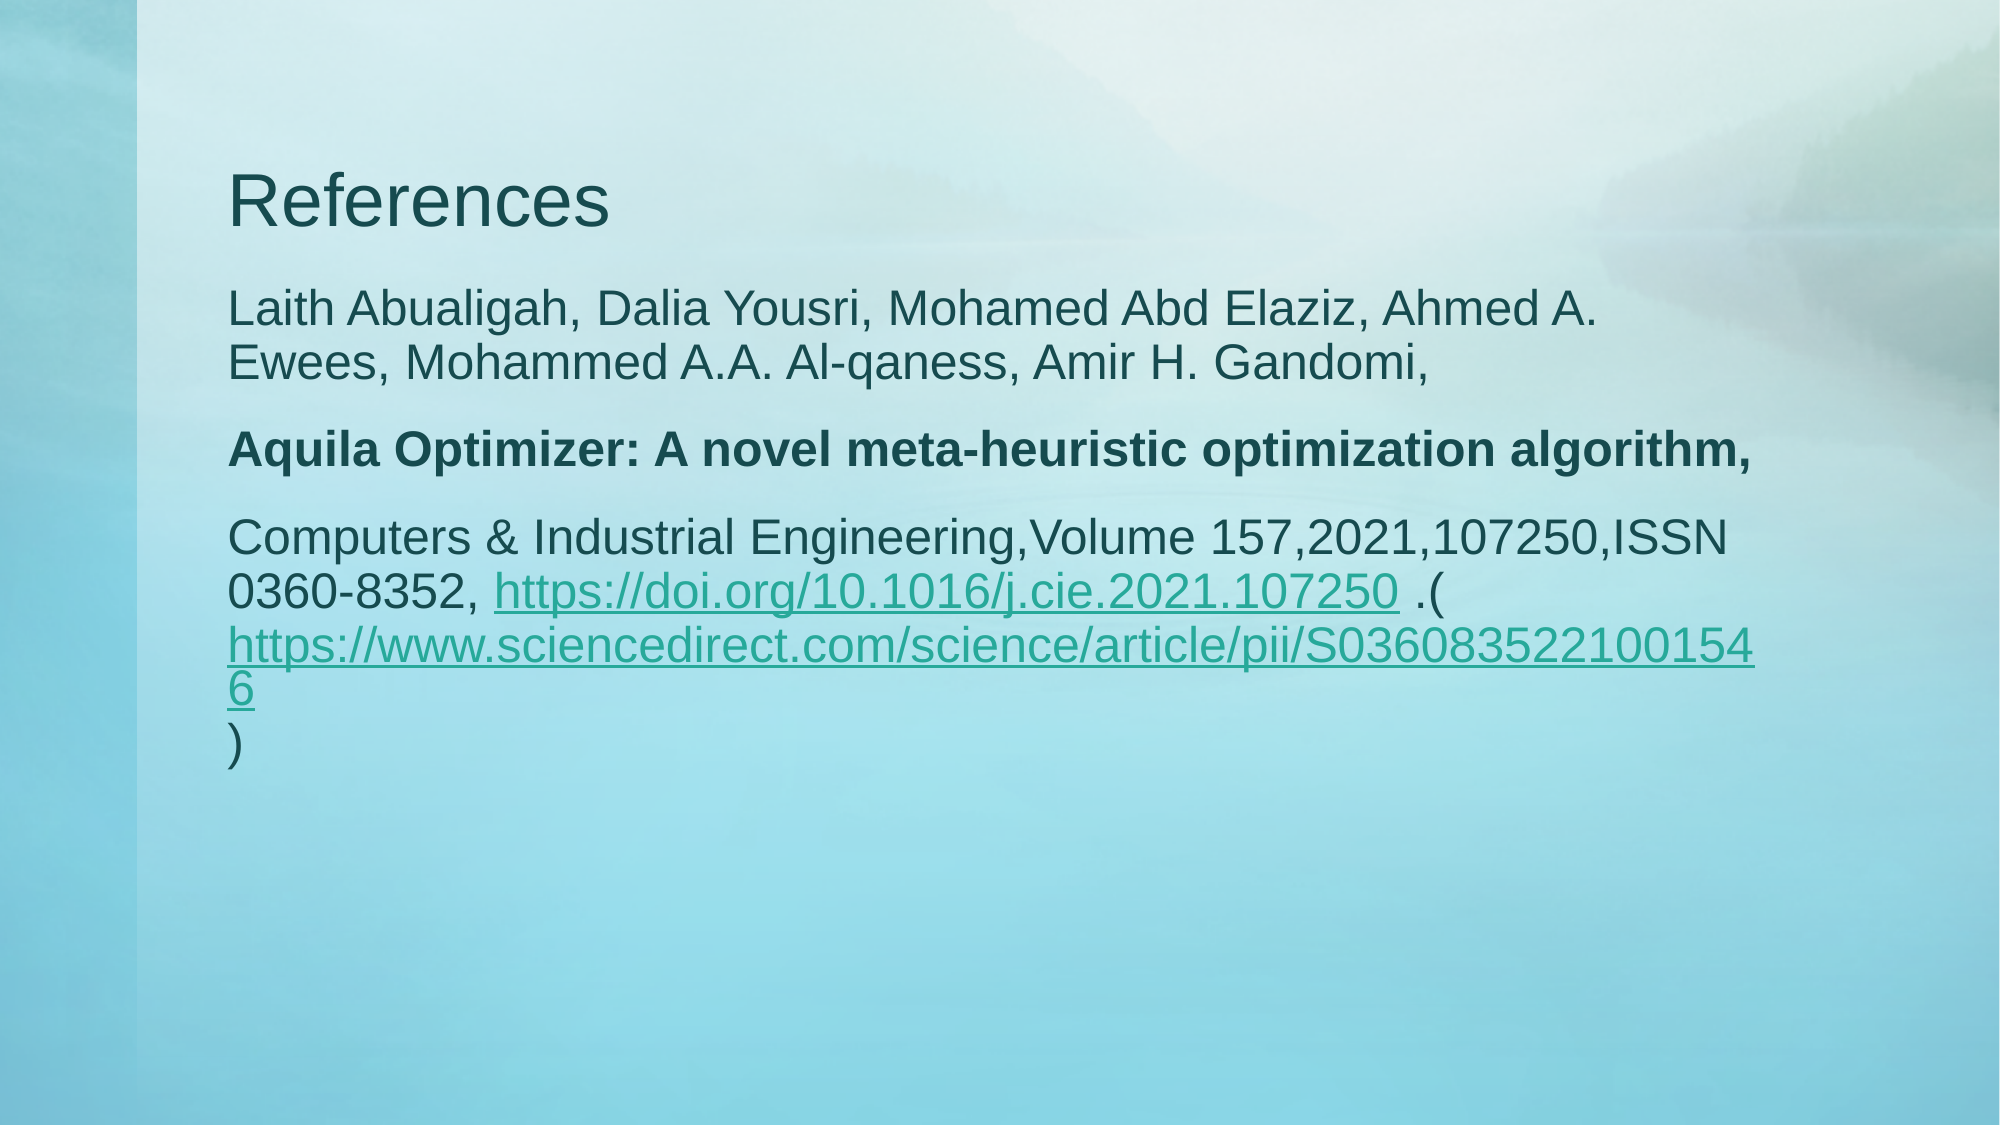

# References
Laith Abualigah, Dalia Yousri, Mohamed Abd Elaziz, Ahmed A. Ewees, Mohammed A.A. Al-qaness, Amir H. Gandomi,
Aquila Optimizer: A novel meta-heuristic optimization algorithm,
Computers & Industrial Engineering,Volume 157,2021,107250,ISSN 0360-8352, https://doi.org/10.1016/j.cie.2021.107250 .(https://www.sciencedirect.com/science/article/pii/S0360835221001546)